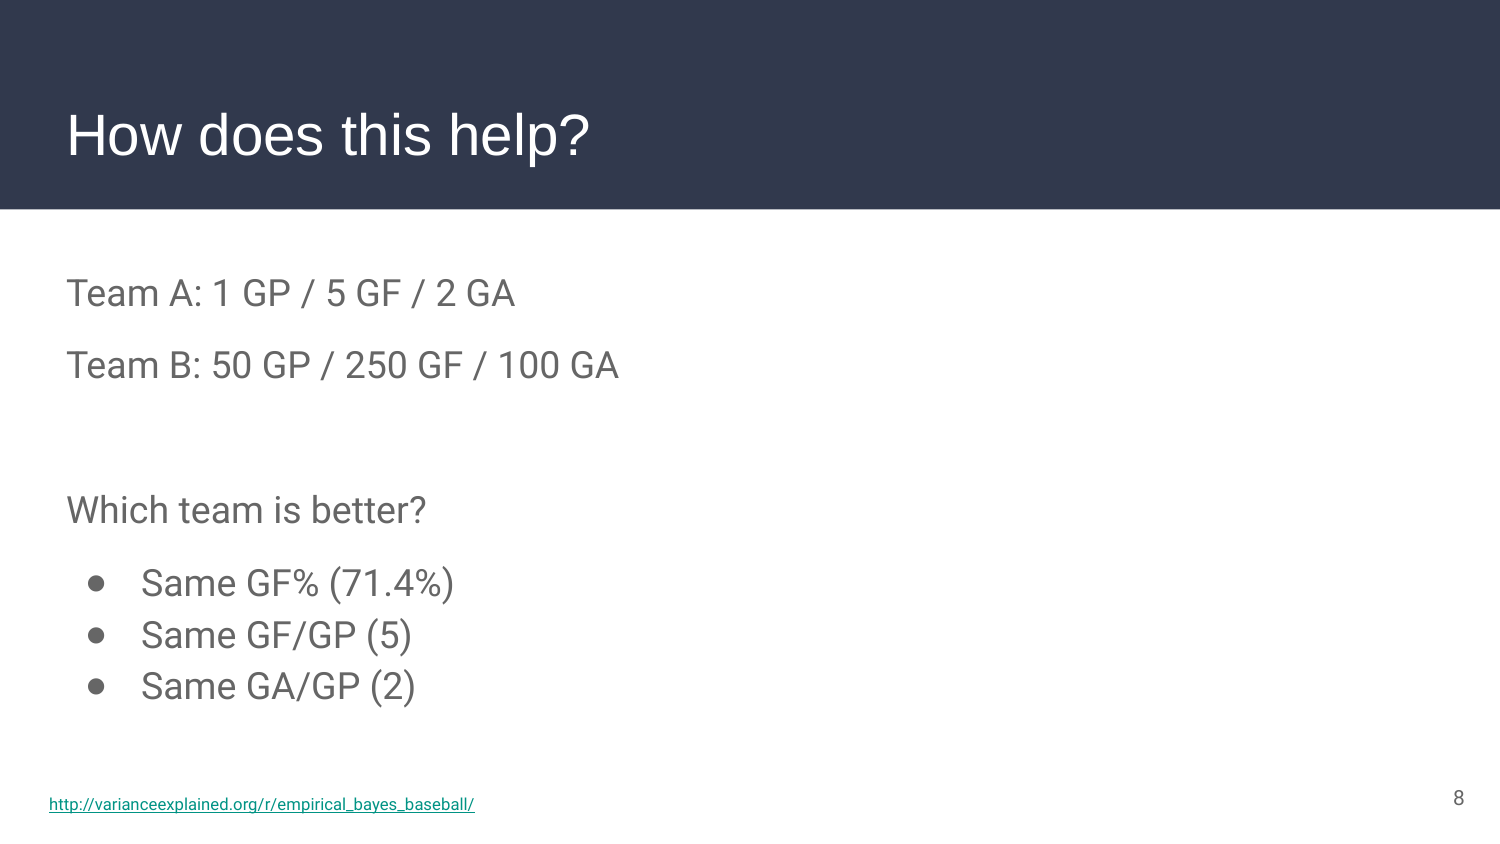

# How does this help?
Team A: 1 GP / 5 GF / 2 GA
Team B: 50 GP / 250 GF / 100 GA

Which team is better?
Same GF% (71.4%)
Same GF/GP (5)
Same GA/GP (2)
8
http://varianceexplained.org/r/empirical_bayes_baseball/